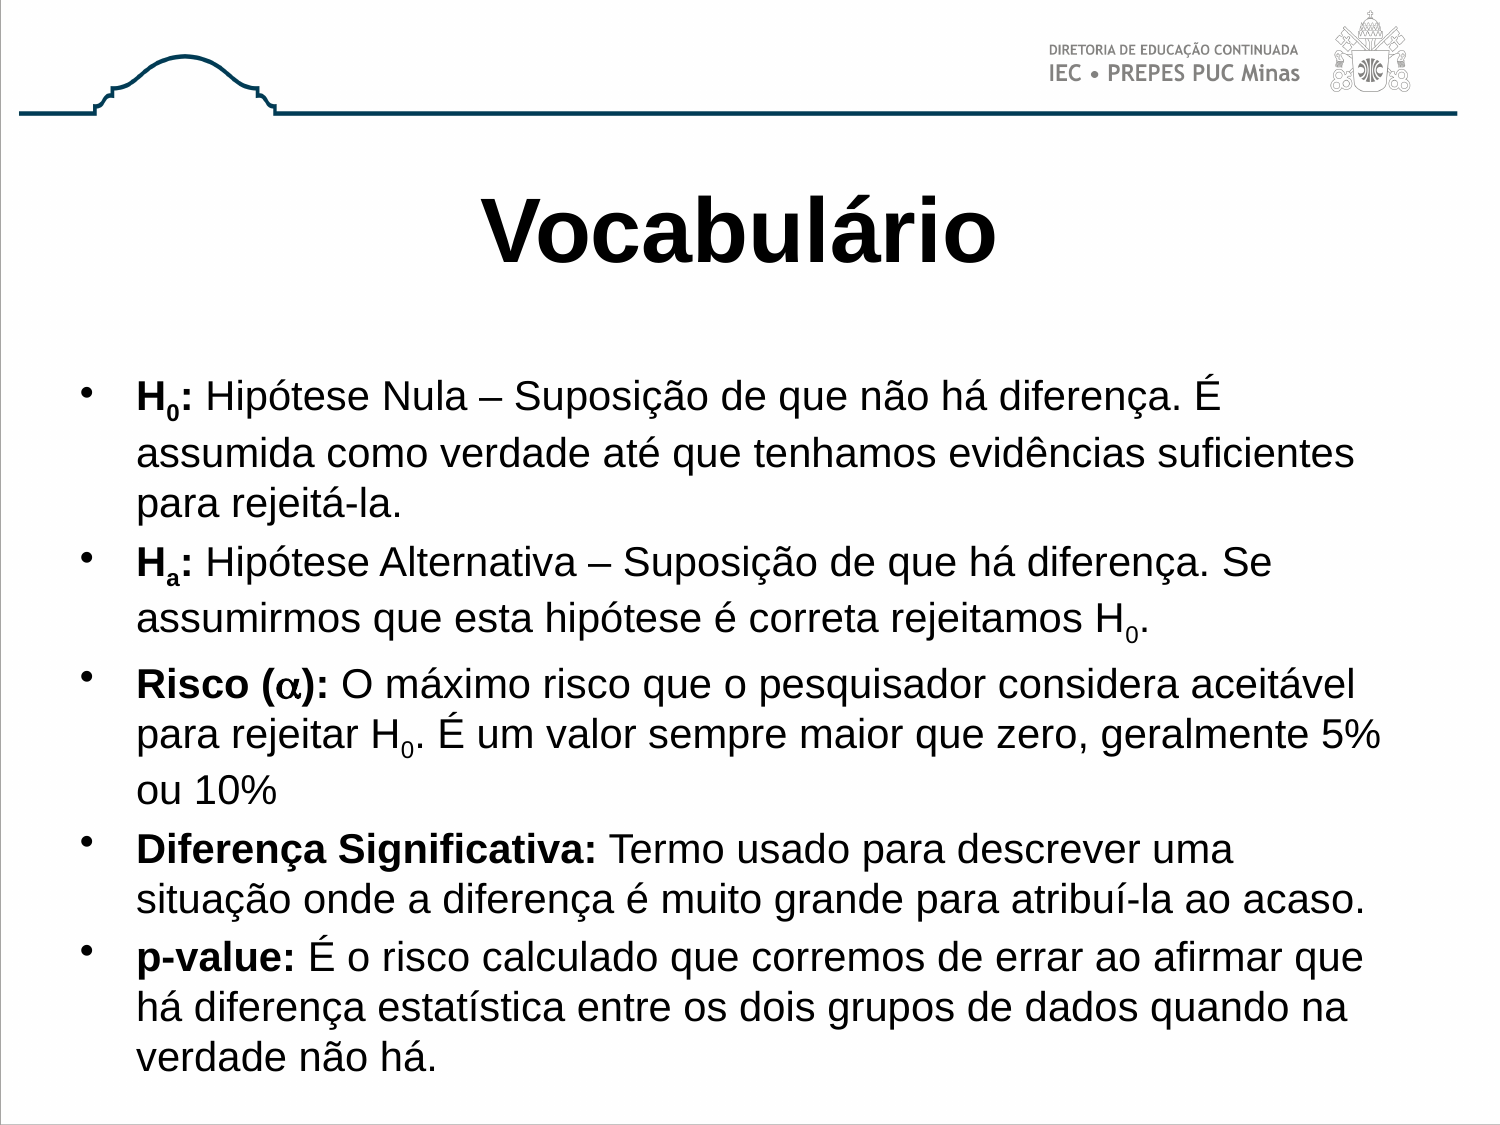

# Vocabulário
H0: Hipótese Nula – Suposição de que não há diferença. É assumida como verdade até que tenhamos evidências suficientes para rejeitá-la.
Ha: Hipótese Alternativa – Suposição de que há diferença. Se assumirmos que esta hipótese é correta rejeitamos H0.
Risco (α): O máximo risco que o pesquisador considera aceitável para rejeitar H0. É um valor sempre maior que zero, geralmente 5% ou 10%
Diferença Significativa: Termo usado para descrever uma situação onde a diferença é muito grande para atribuí-la ao acaso.
p-value: É o risco calculado que corremos de errar ao afirmar que há diferença estatística entre os dois grupos de dados quando na verdade não há.